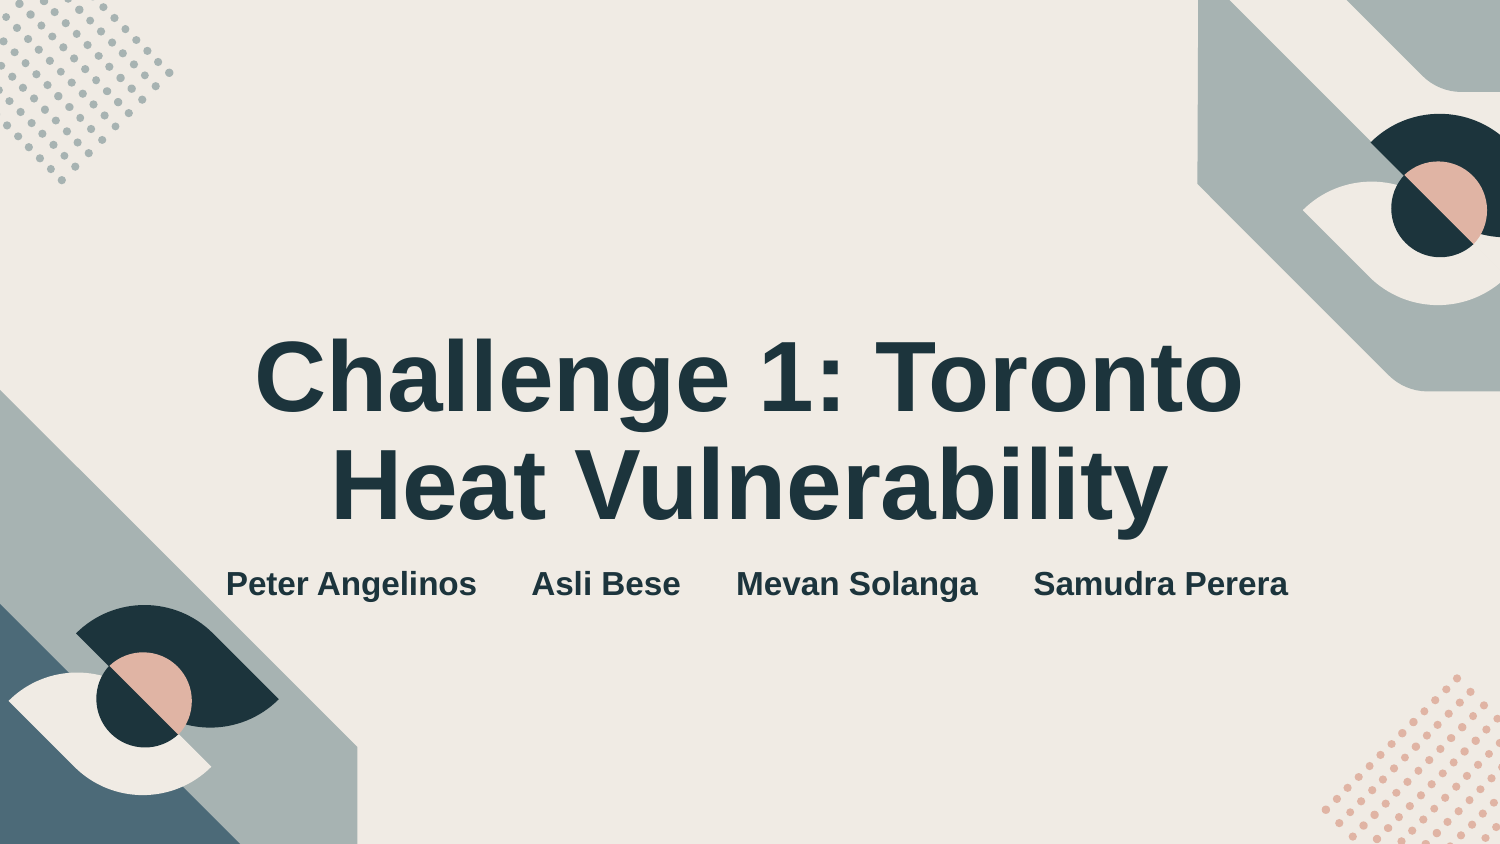

# Challenge 1: Toronto Heat Vulnerability

Peter Angelinos      Asli Bese      Mevan Solanga      Samudra Perera